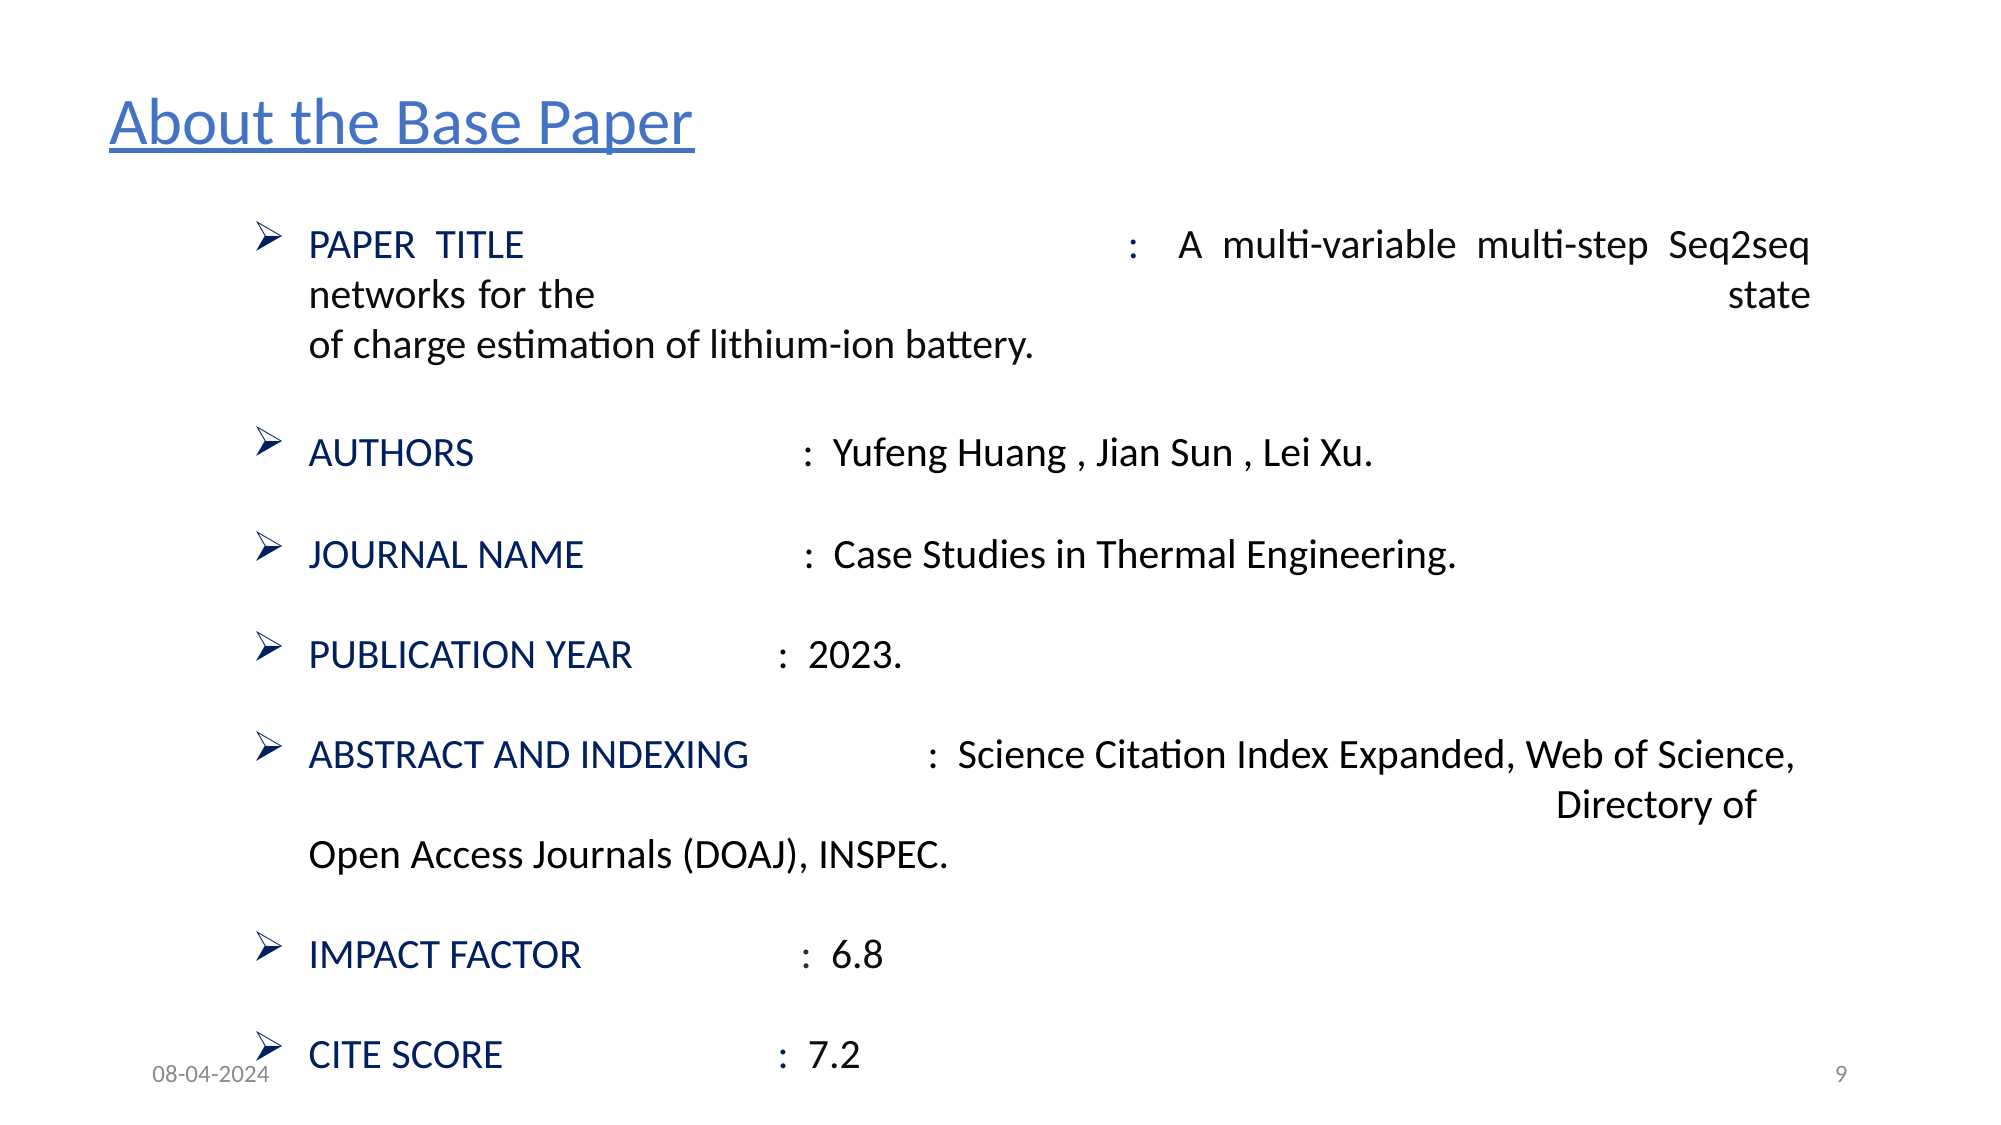

About the Base Paper
PAPER TITLE  				  :  A multi-variable multi-step Seq2seq networks for the 								     state of charge estimation of lithium-ion battery.

AUTHORS                                :  Yufeng Huang , Jian Sun , Lei Xu.

JOURNAL NAME                       :  Case Studies in Thermal Engineering.

PUBLICATION YEAR        	  :  2023.

ABSTRACT AND INDEXING  	  :  Science Citation Index Expanded, Web of Science,         								     Directory of Open Access Journals (DOAJ), INSPEC.

IMPACT FACTOR                       :  6.8

CITE SCORE                        	  :  7.2

08-04-2024
9